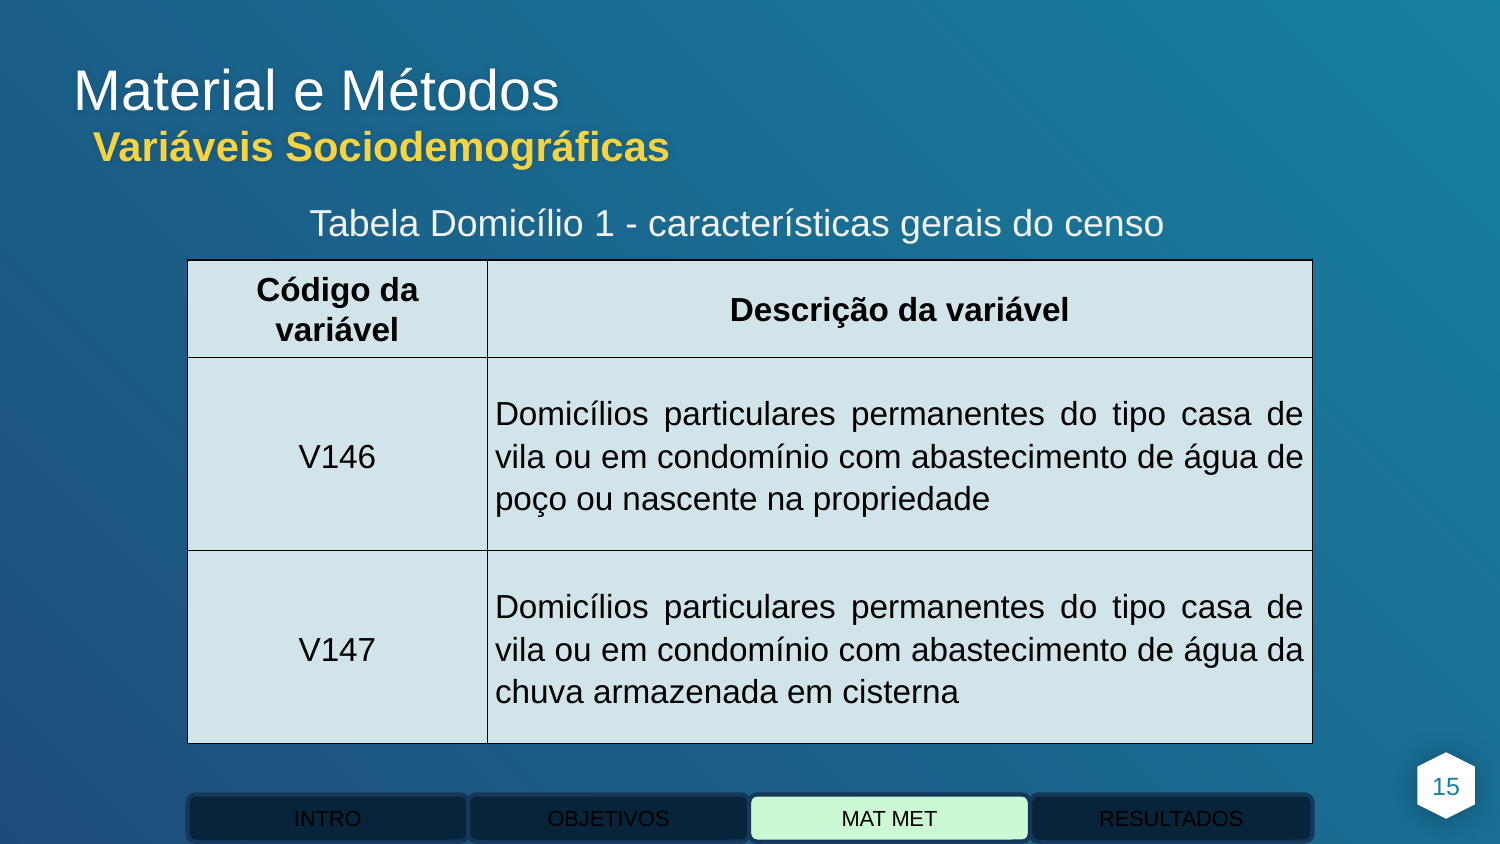

Material e Métodos
Variáveis Sociodemográficas
Tabela Domicílio 1 - características gerais do censo
| Código da variável | Descrição da variável |
| --- | --- |
| V146 | Domicílios particulares permanentes do tipo casa de vila ou em condomínio com abastecimento de água de poço ou nascente na propriedade |
| V147 | Domicílios particulares permanentes do tipo casa de vila ou em condomínio com abastecimento de água da chuva armazenada em cisterna |
15
INTRO
OBJETIVOS
MAT MET
RESULTADOS